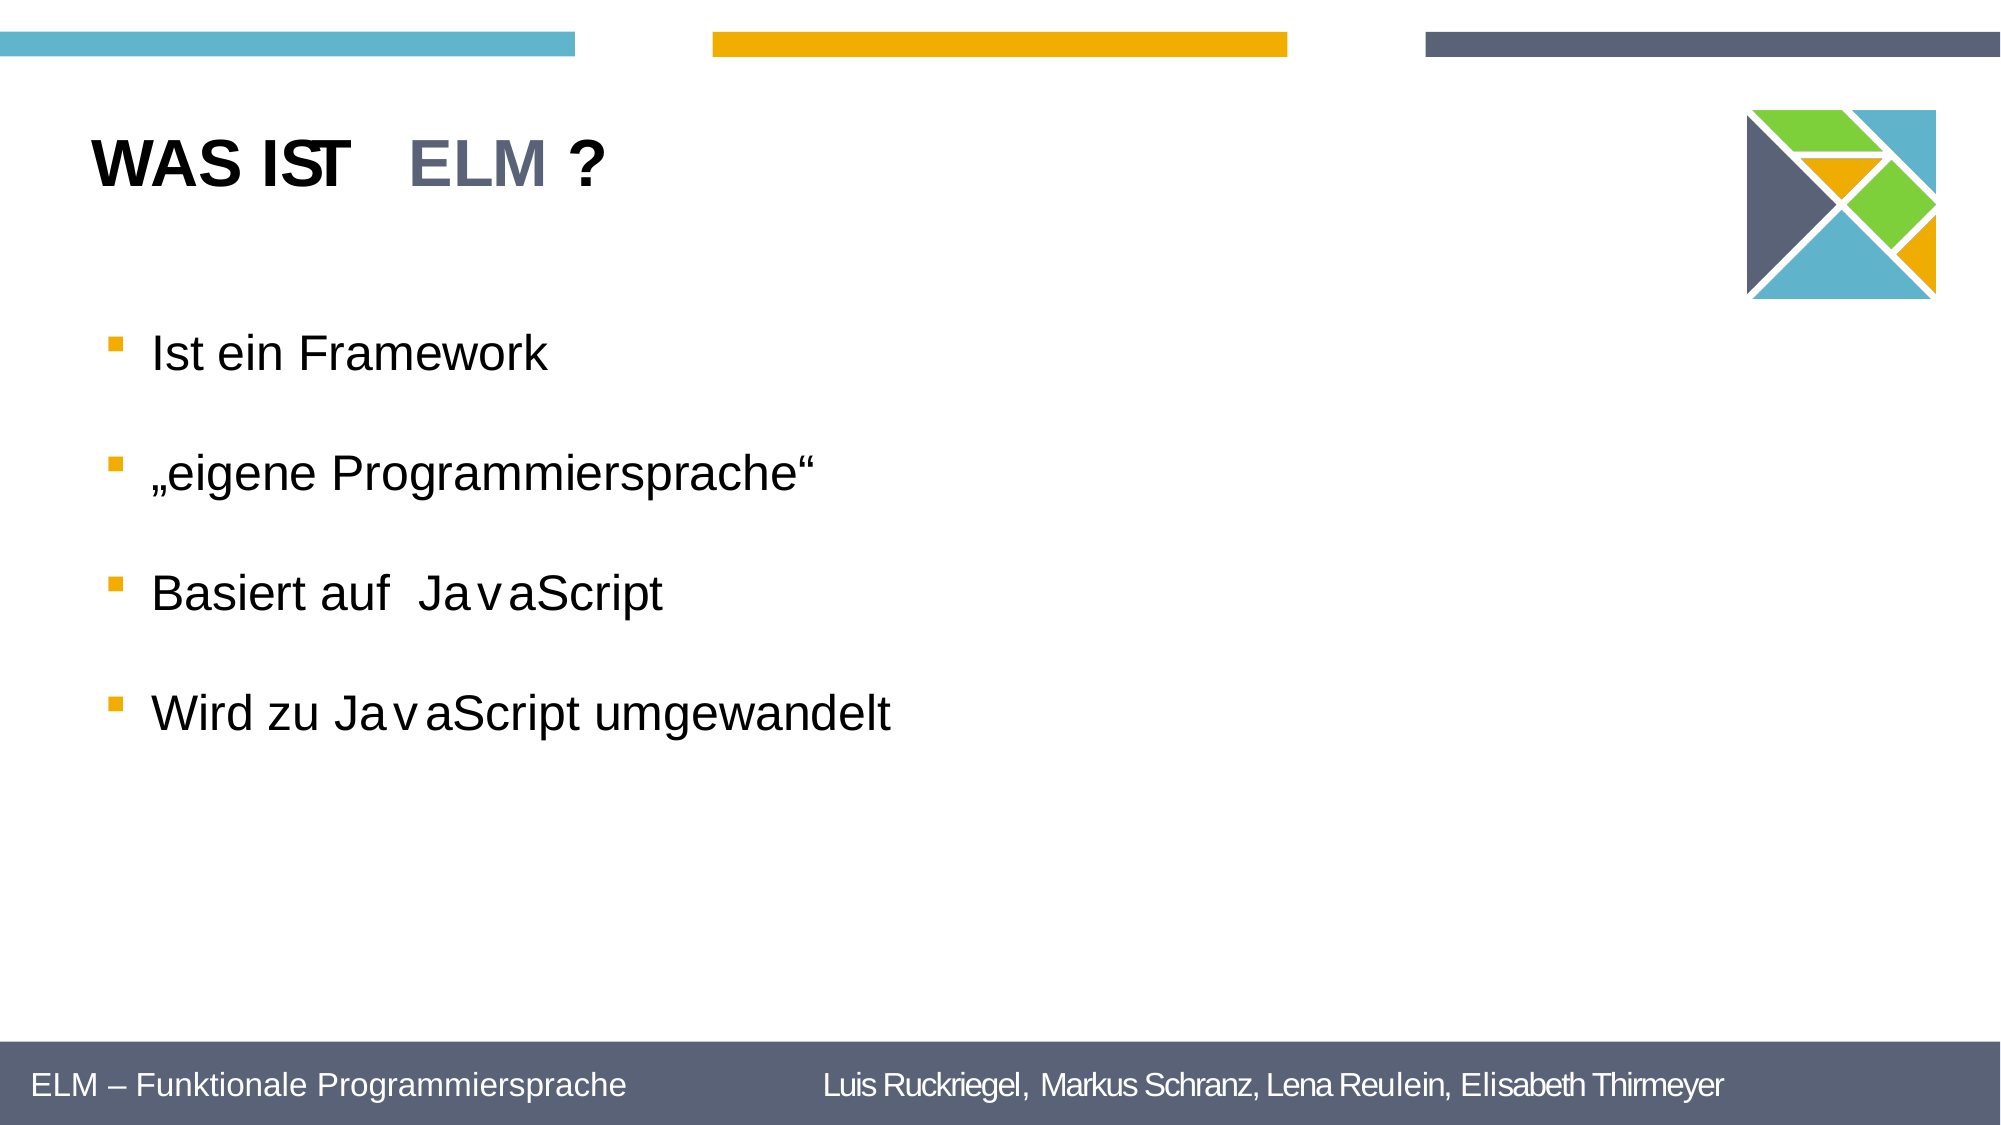

WAS IST
M
?
E
L
Ist ein Framework
„eigene Programmiersprache“
Basiert auf  JavaScript
Wird zu JavaScript umgewandelt